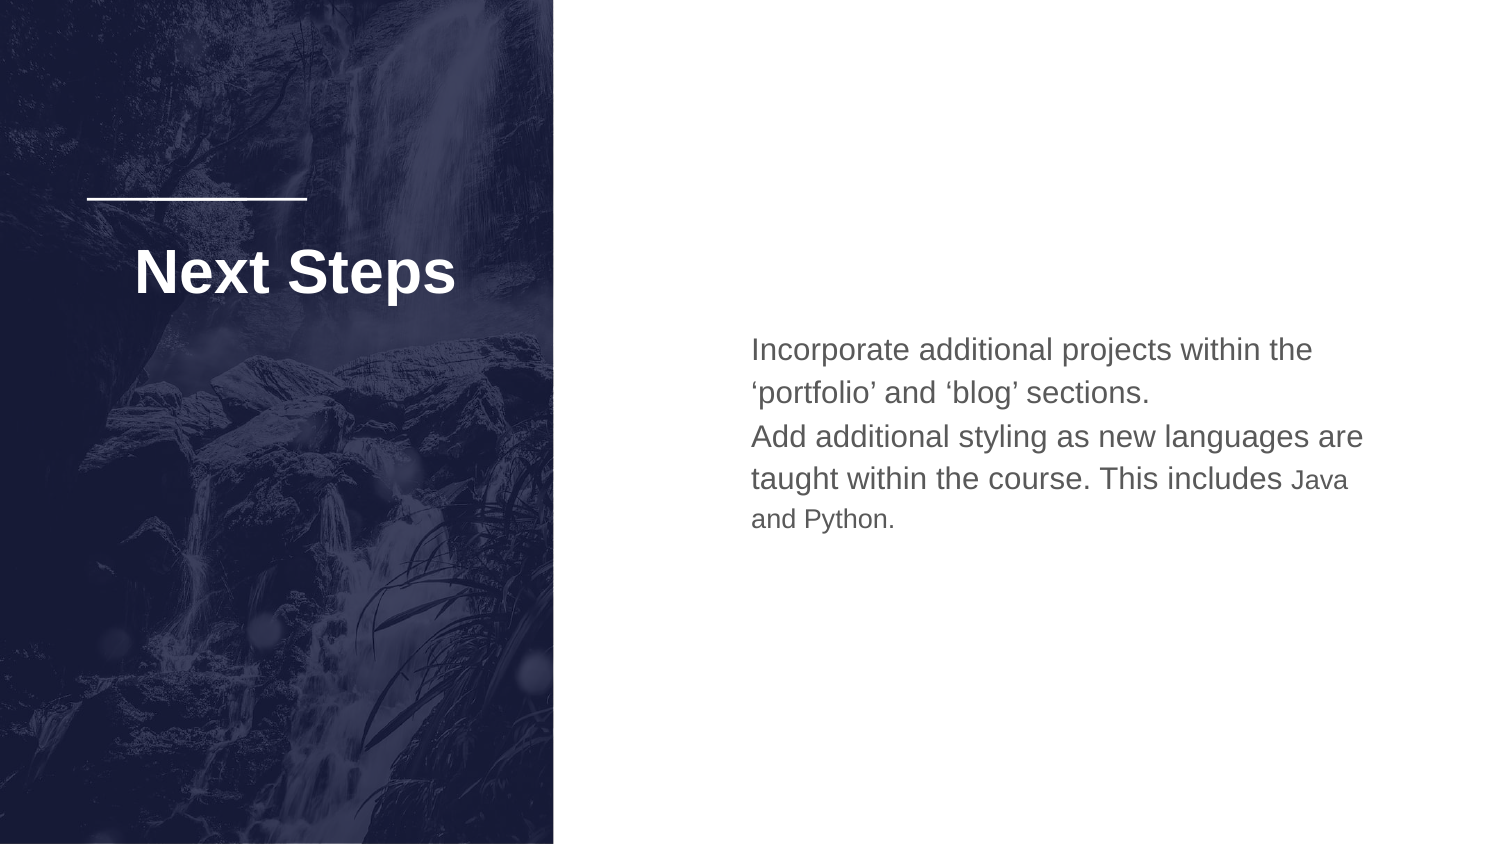

# Next Steps

Incorporate additional projects within the ‘portfolio’ and ‘blog’ sections.
Add additional styling as new languages are taught within the course. This includes Java and Python.